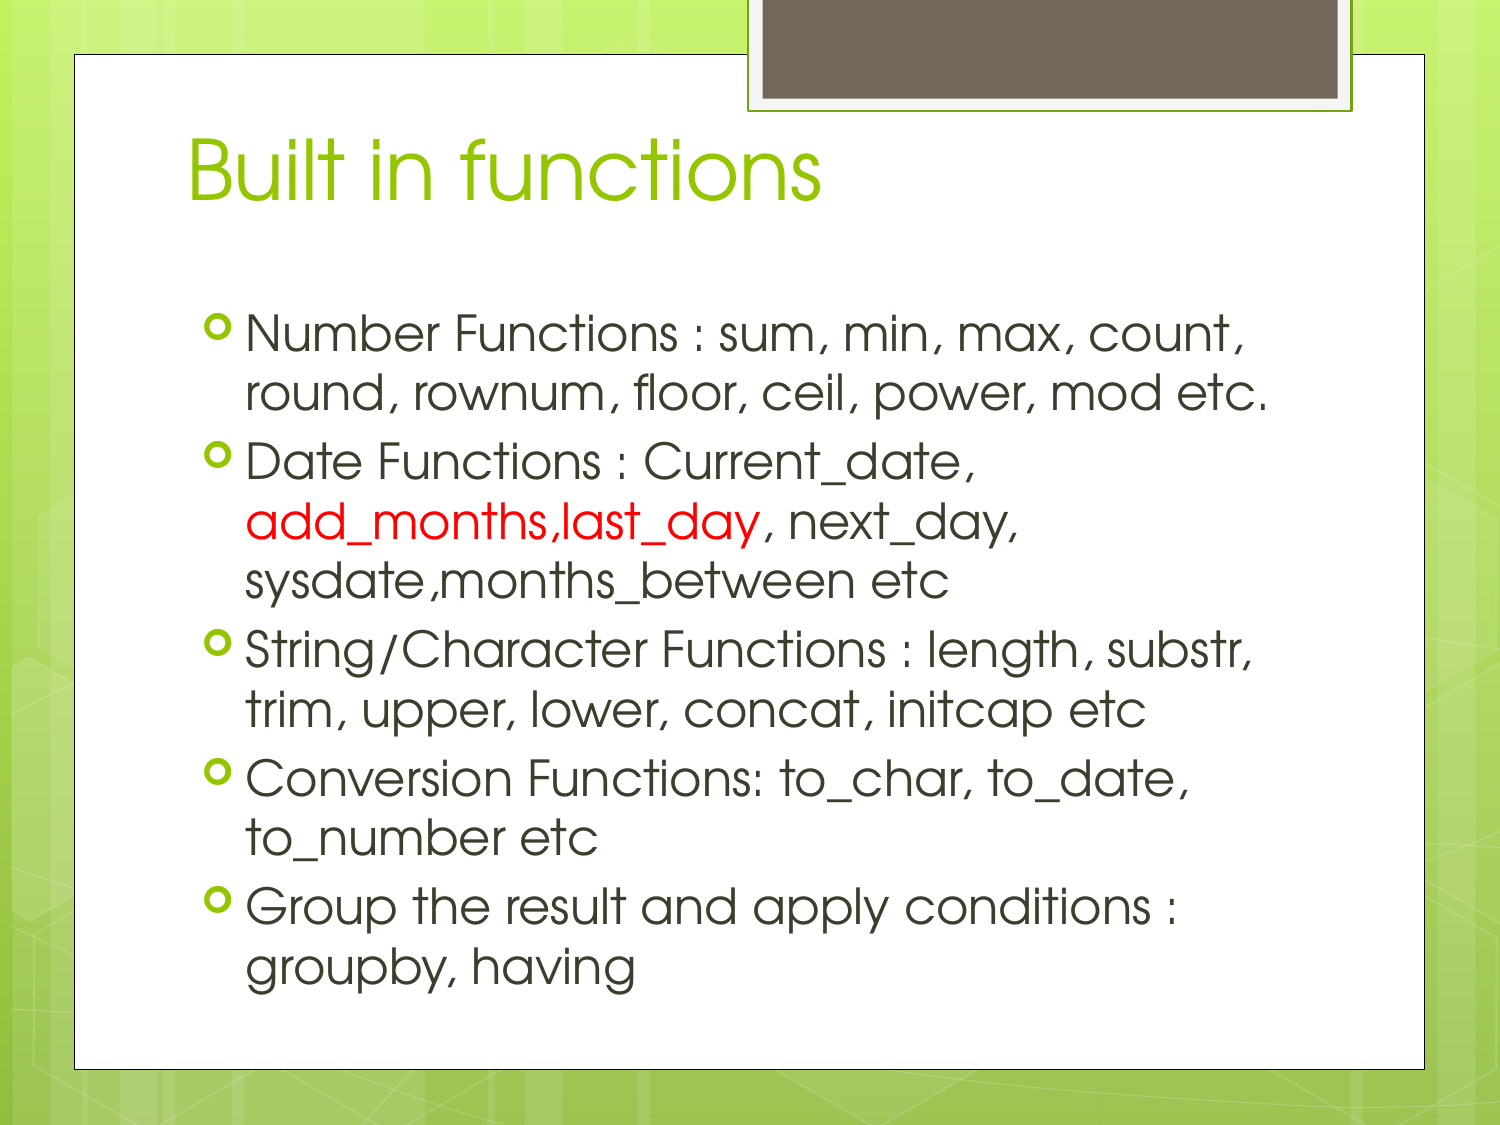

# Built in functions

Number Functions : sum, min, max, count, round, rownum, floor, ceil, power, mod etc.
Date Functions : Current_date, add_months,last_day, next_day, sysdate,months_between etc
String/Character Functions : length, substr, trim, upper, lower, concat, initcap etc
Conversion Functions: to_char, to_date, to_number etc
Group the result and apply conditions : groupby, having